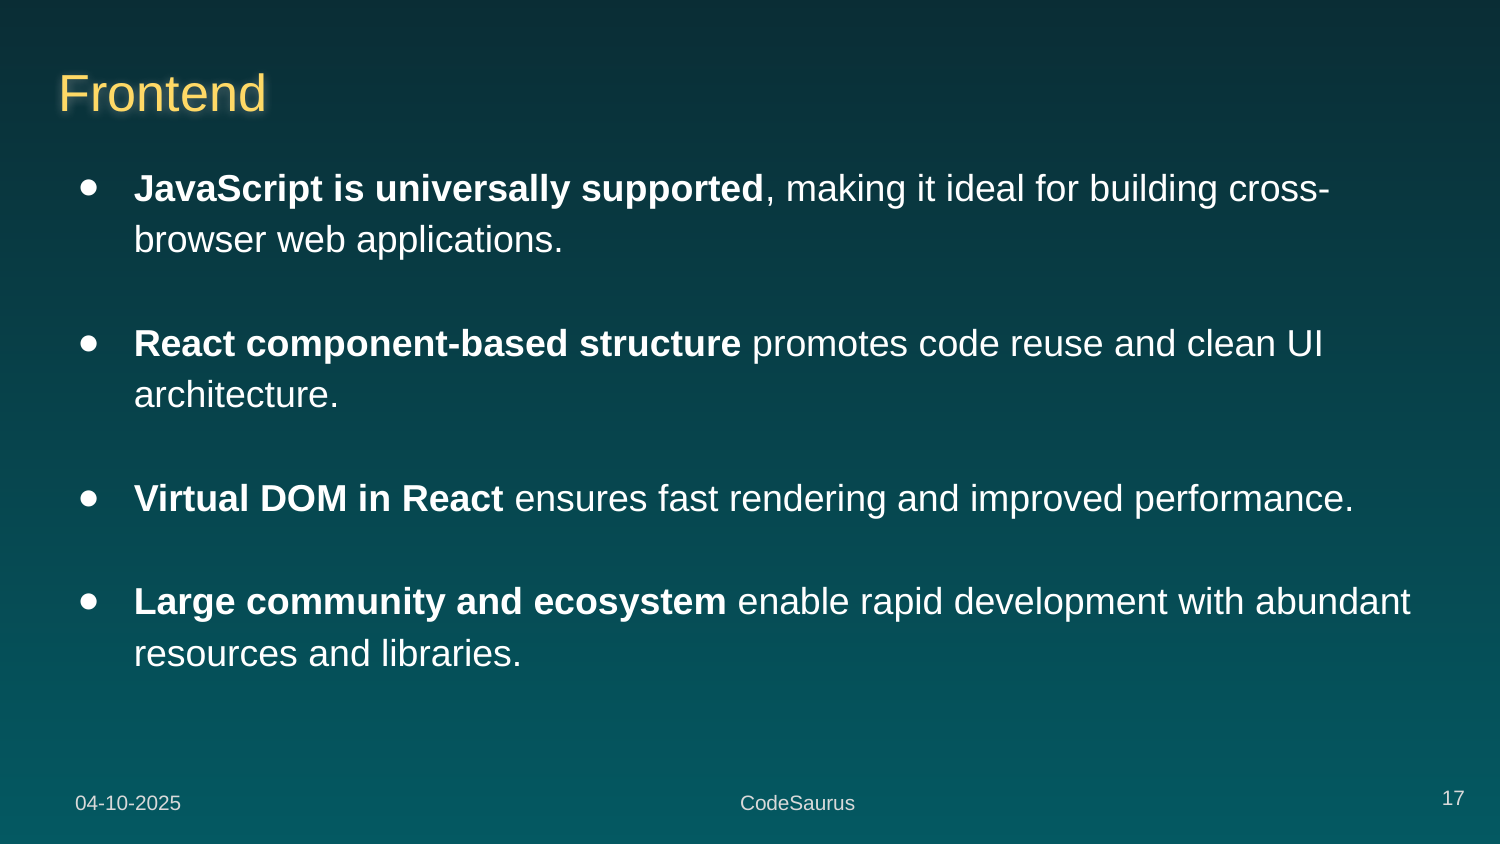

# Frontend
JavaScript is universally supported, making it ideal for building cross-browser web applications.

React component-based structure promotes code reuse and clean UI architecture.

Virtual DOM in React ensures fast rendering and improved performance.

Large community and ecosystem enable rapid development with abundant resources and libraries.

17